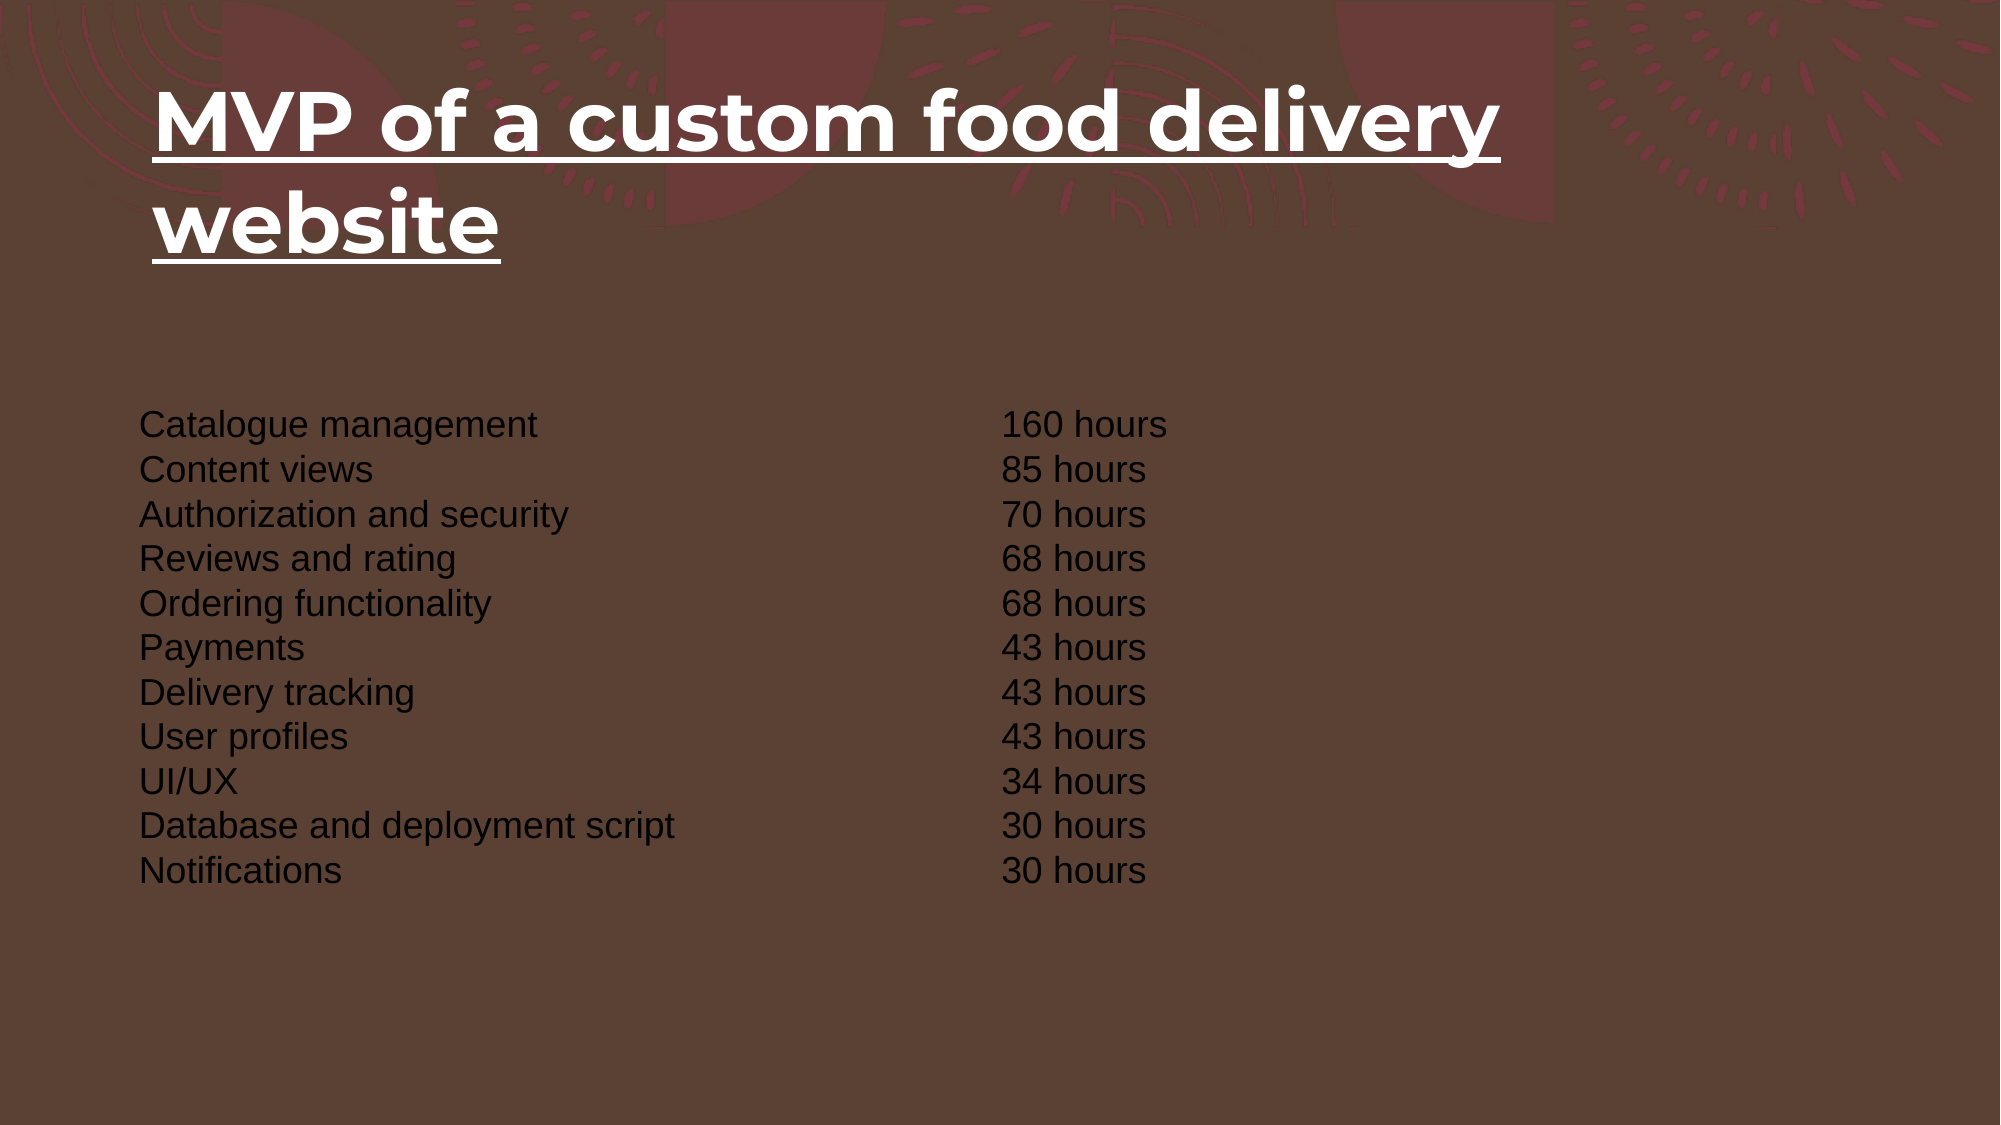

# MVP of a custom food delivery website
| Catalogue management | 160 hours |
| --- | --- |
| Content views | 85 hours |
| Authorization and security | 70 hours |
| Reviews and rating | 68 hours |
| Ordering functionality | 68 hours |
| Payments | 43 hours |
| Delivery tracking | 43 hours |
| User profiles | 43 hours |
| UI/UX | 34 hours |
| Database and deployment script | 30 hours |
| Notifications | 30 hours |